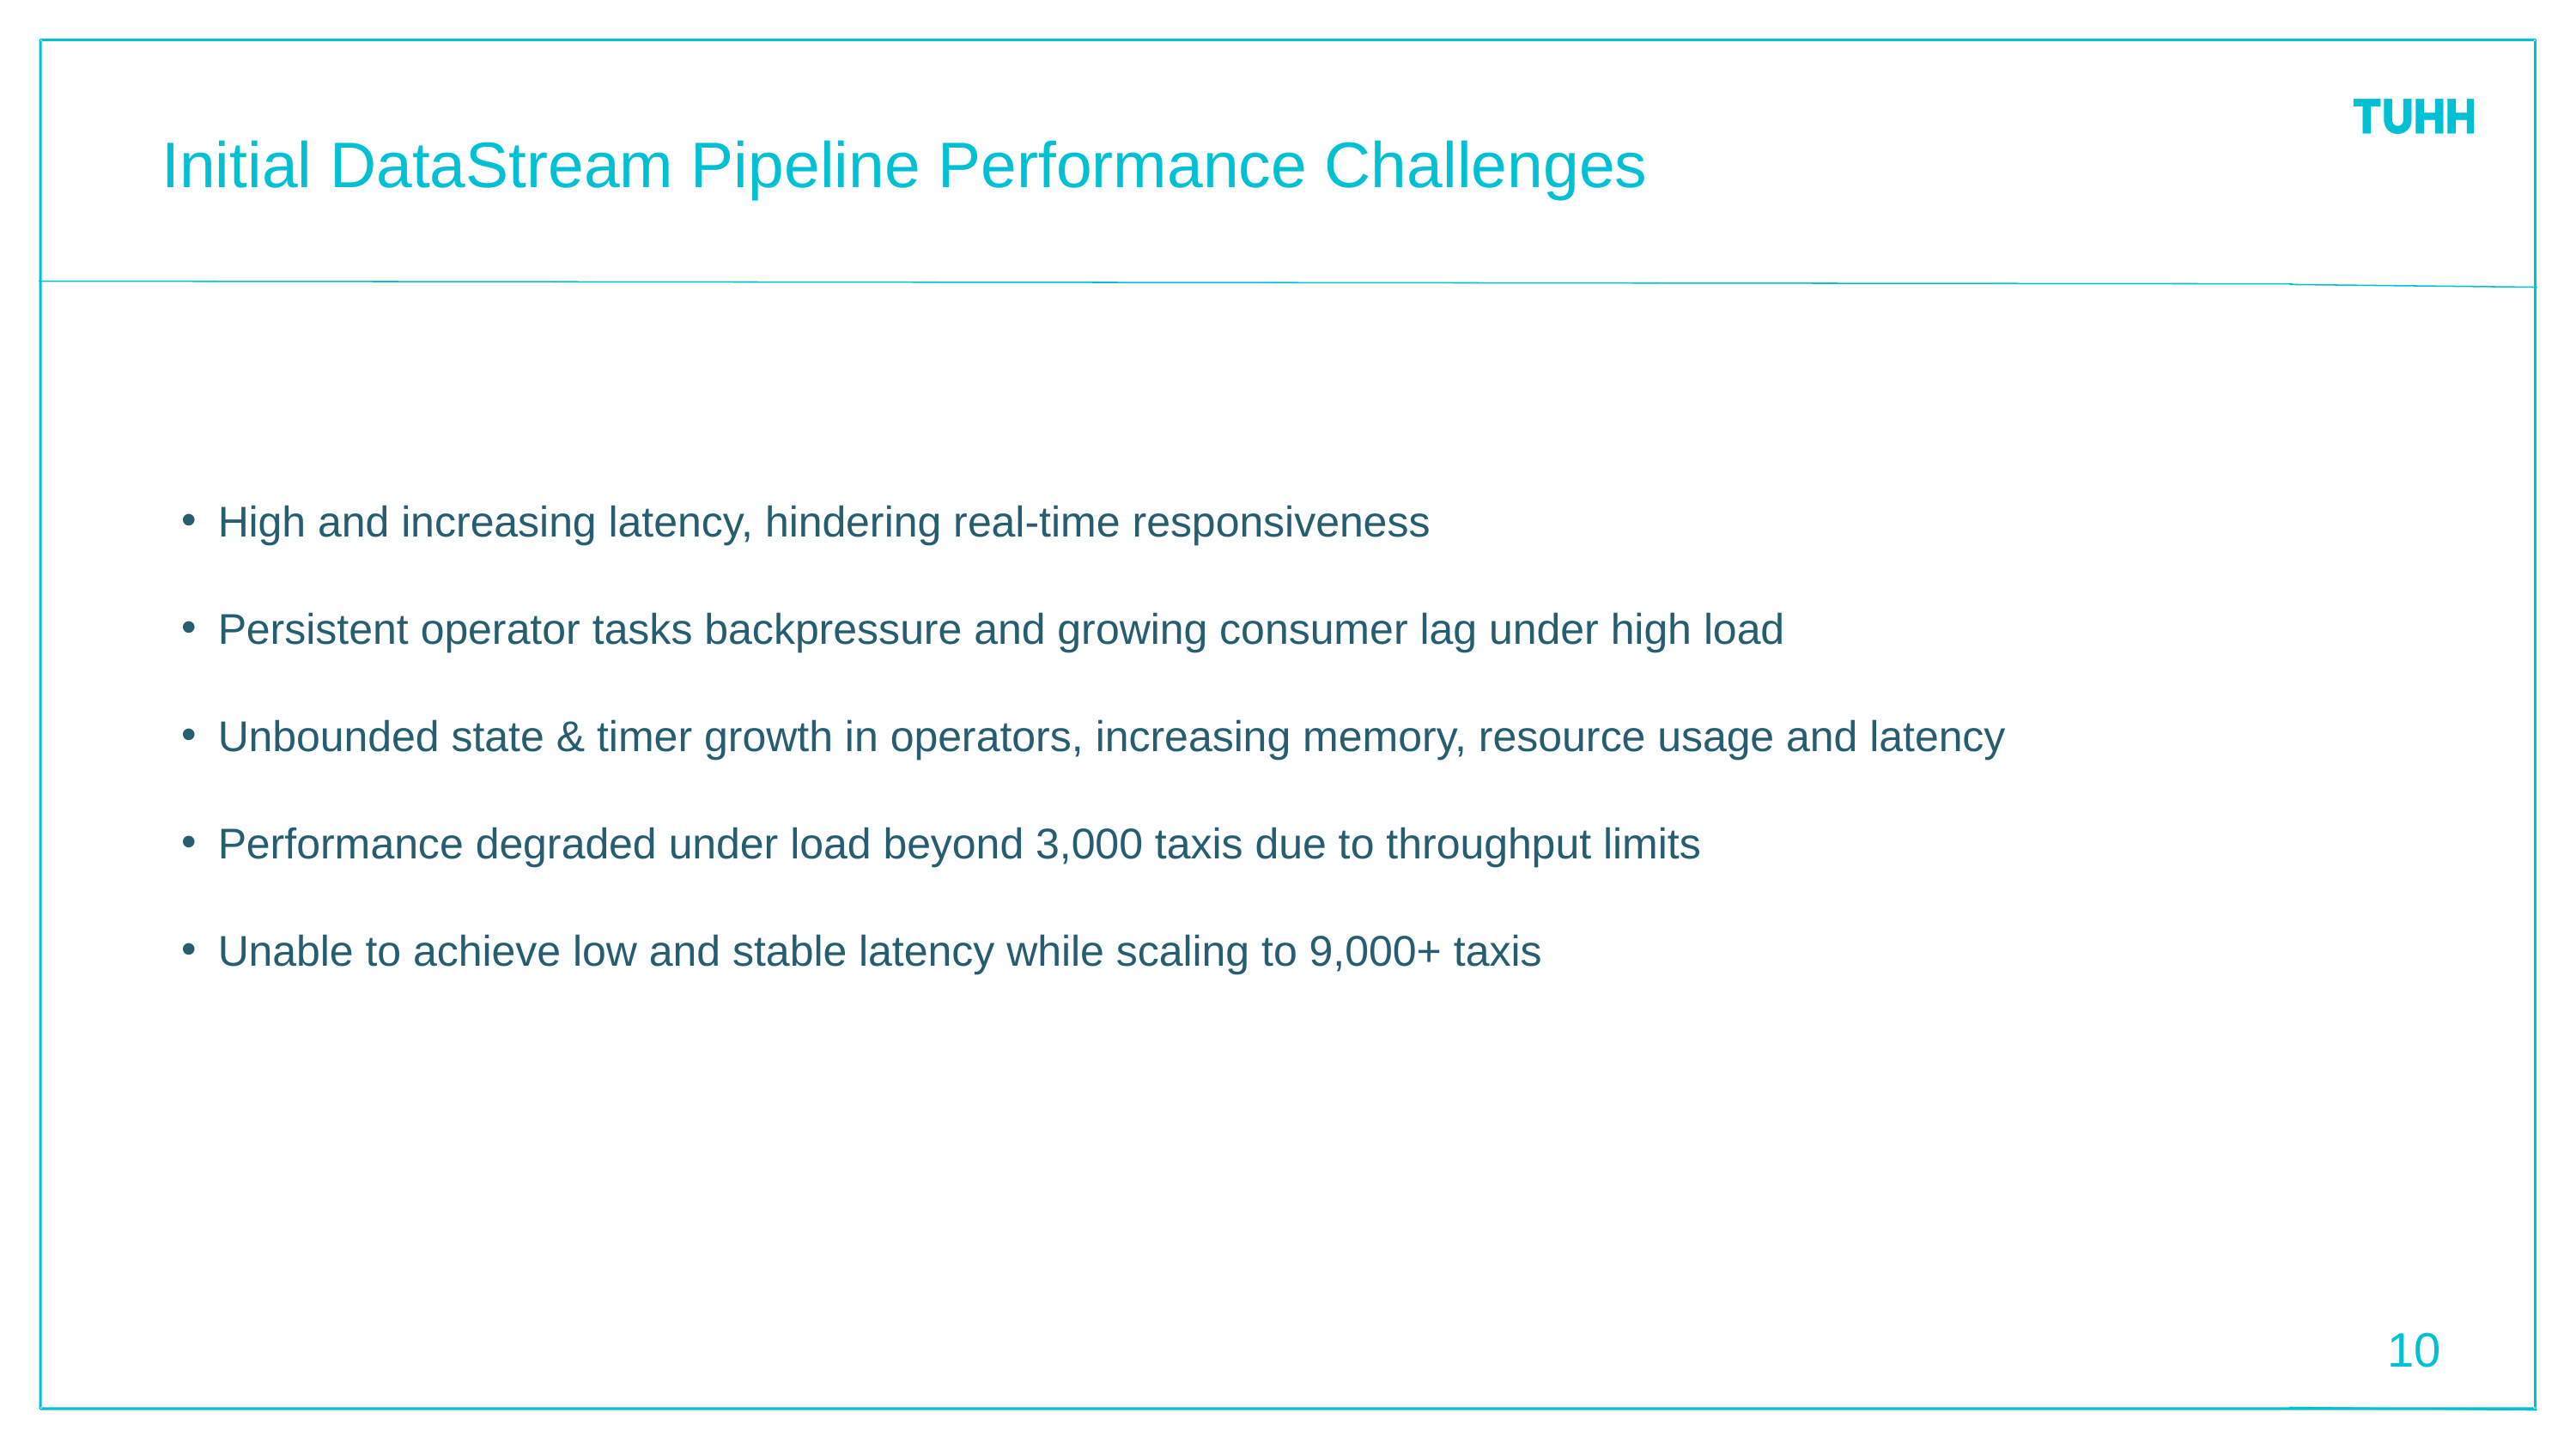

Initial DataStream Pipeline Performance Challenges

High and increasing latency, hindering real-time responsiveness
Persistent operator tasks backpressure and growing consumer lag under high load
Unbounded state & timer growth in operators, increasing memory, resource usage and latency
Performance degraded under load beyond 3,000 taxis due to throughput limits
Unable to achieve low and stable latency while scaling to 9,000+ taxis

10